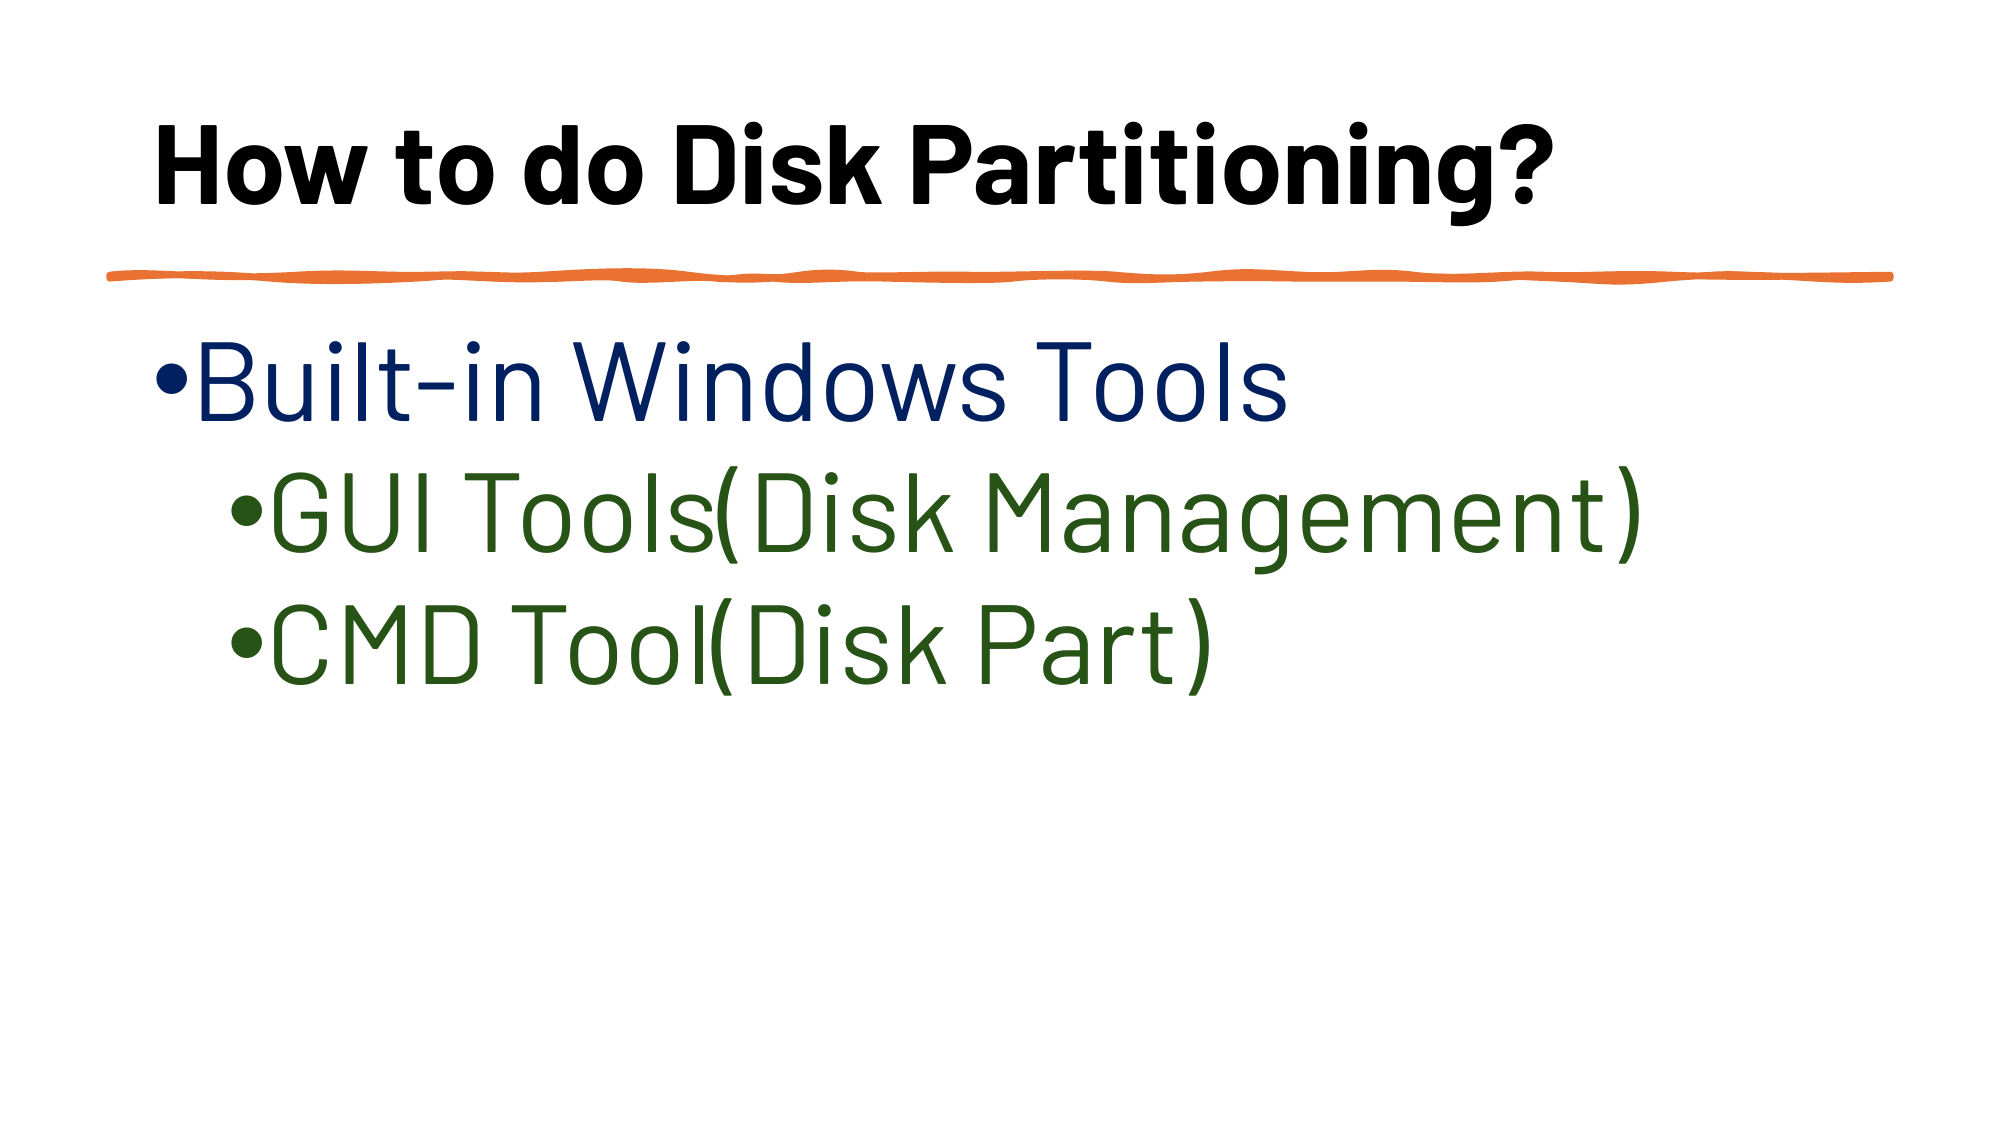

# How to do Disk Partitioning?

Built-in Windows Tools
GUI Tools(Disk Management)
CMD Tool(Disk Part)